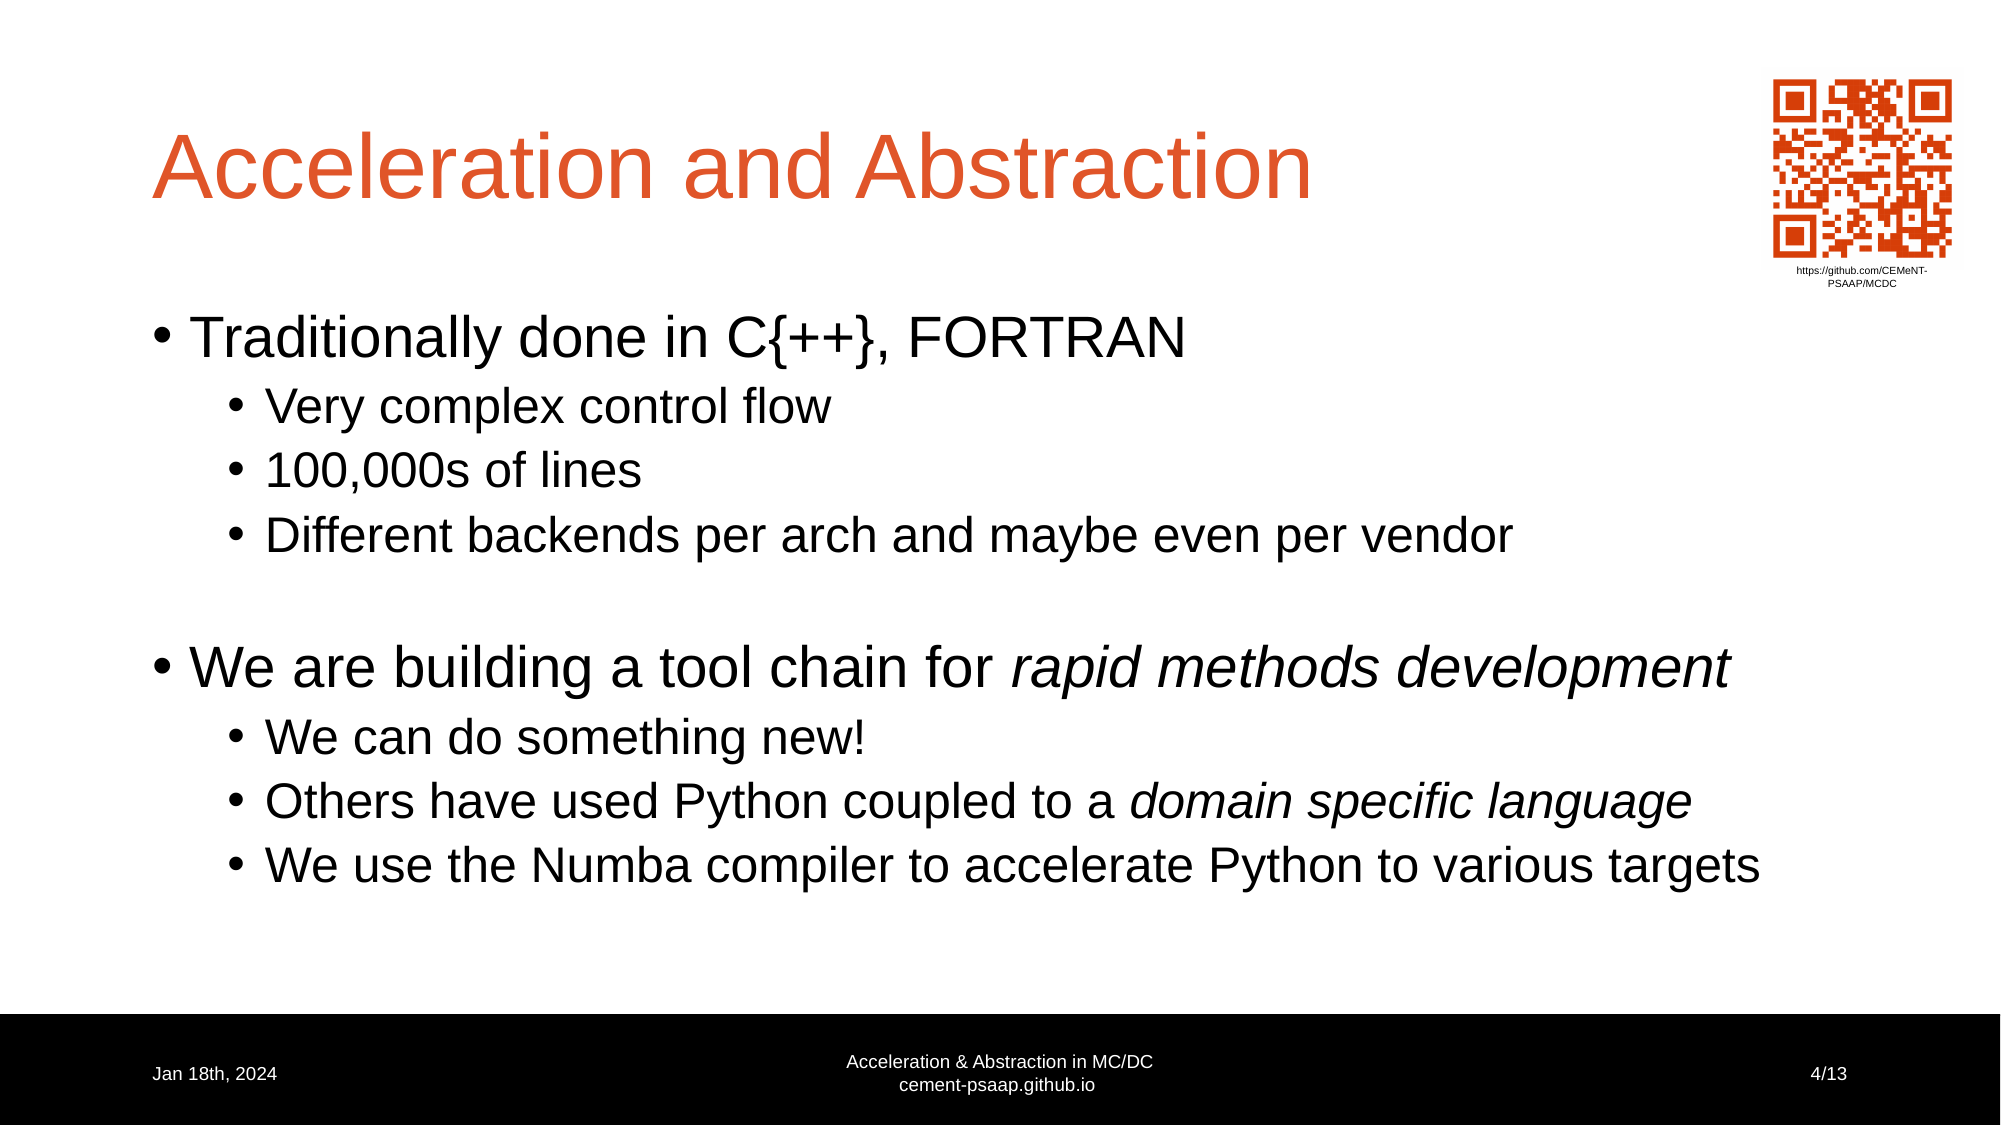

# Acceleration and Abstraction
Traditionally done in C{++}, FORTRAN
Very complex control flow
100,000s of lines
Different backends per arch and maybe even per vendor
We are building a tool chain for rapid methods development
We can do something new!
Others have used Python coupled to a domain specific language
We use the Numba compiler to accelerate Python to various targets
Jan 18th, 2024
Acceleration & Abstraction in MC/DC
cement-psaap.github.io
4/13